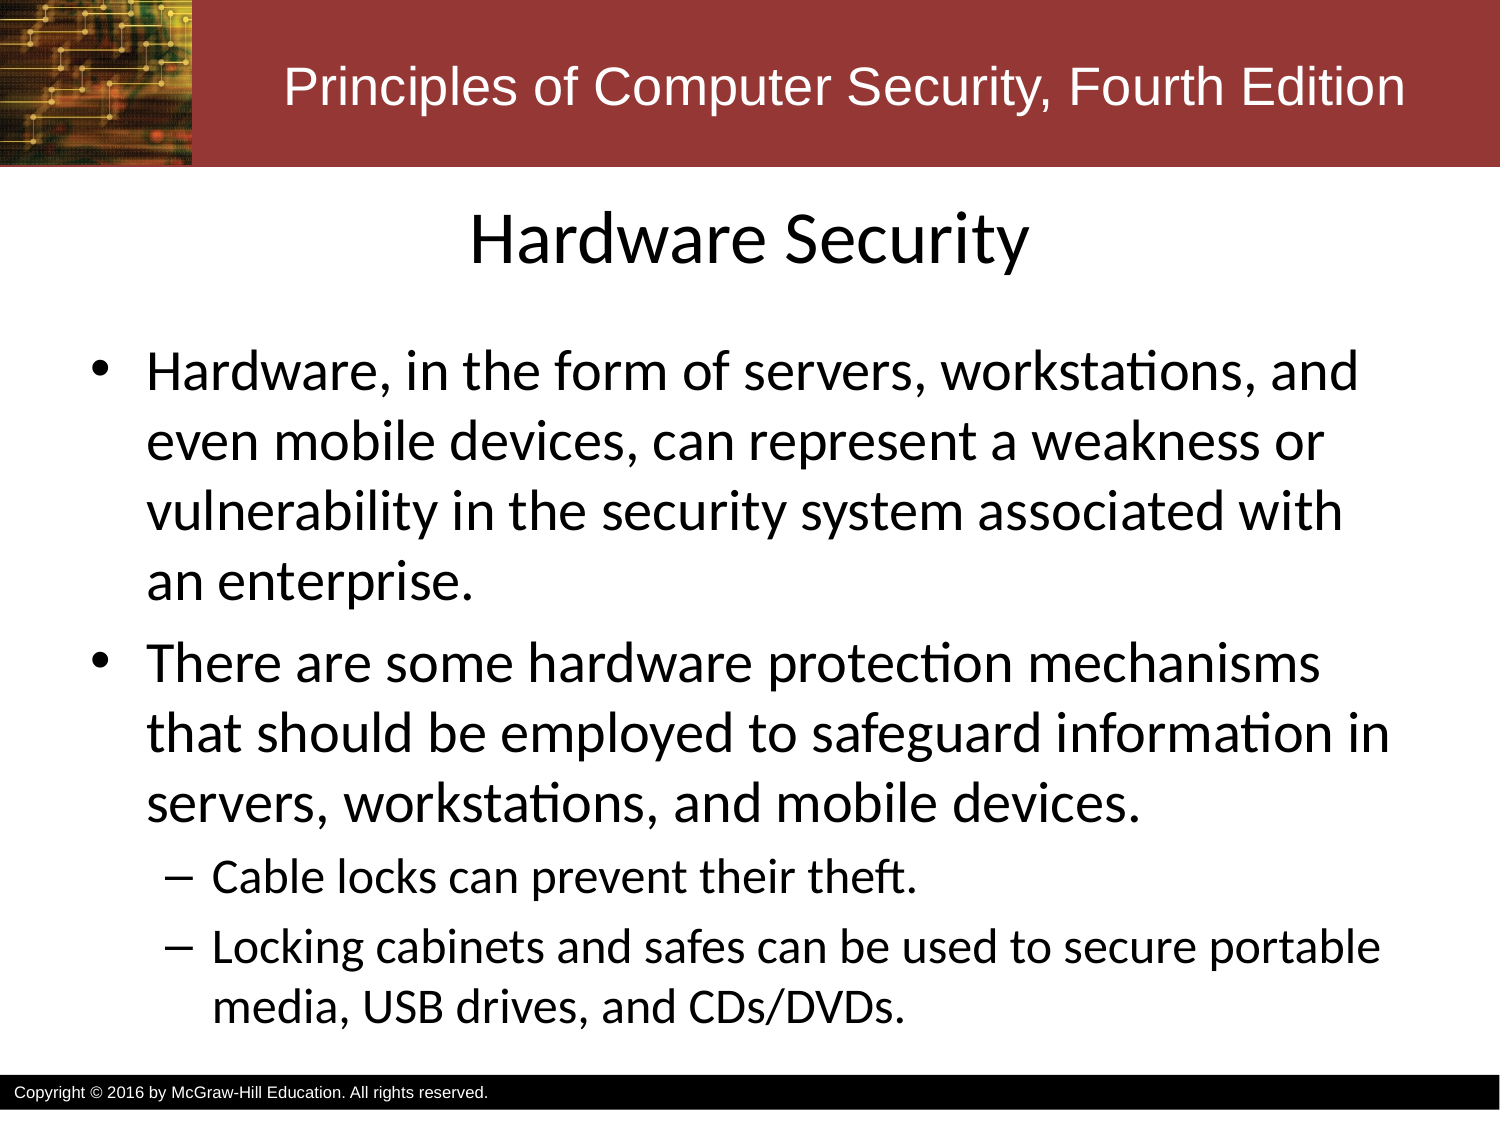

# Hardware Security
Hardware, in the form of servers, workstations, and even mobile devices, can represent a weakness or vulnerability in the security system associated with an enterprise.
There are some hardware protection mechanisms that should be employed to safeguard information in servers, workstations, and mobile devices.
Cable locks can prevent their theft.
Locking cabinets and safes can be used to secure portable media, USB drives, and CDs/DVDs.